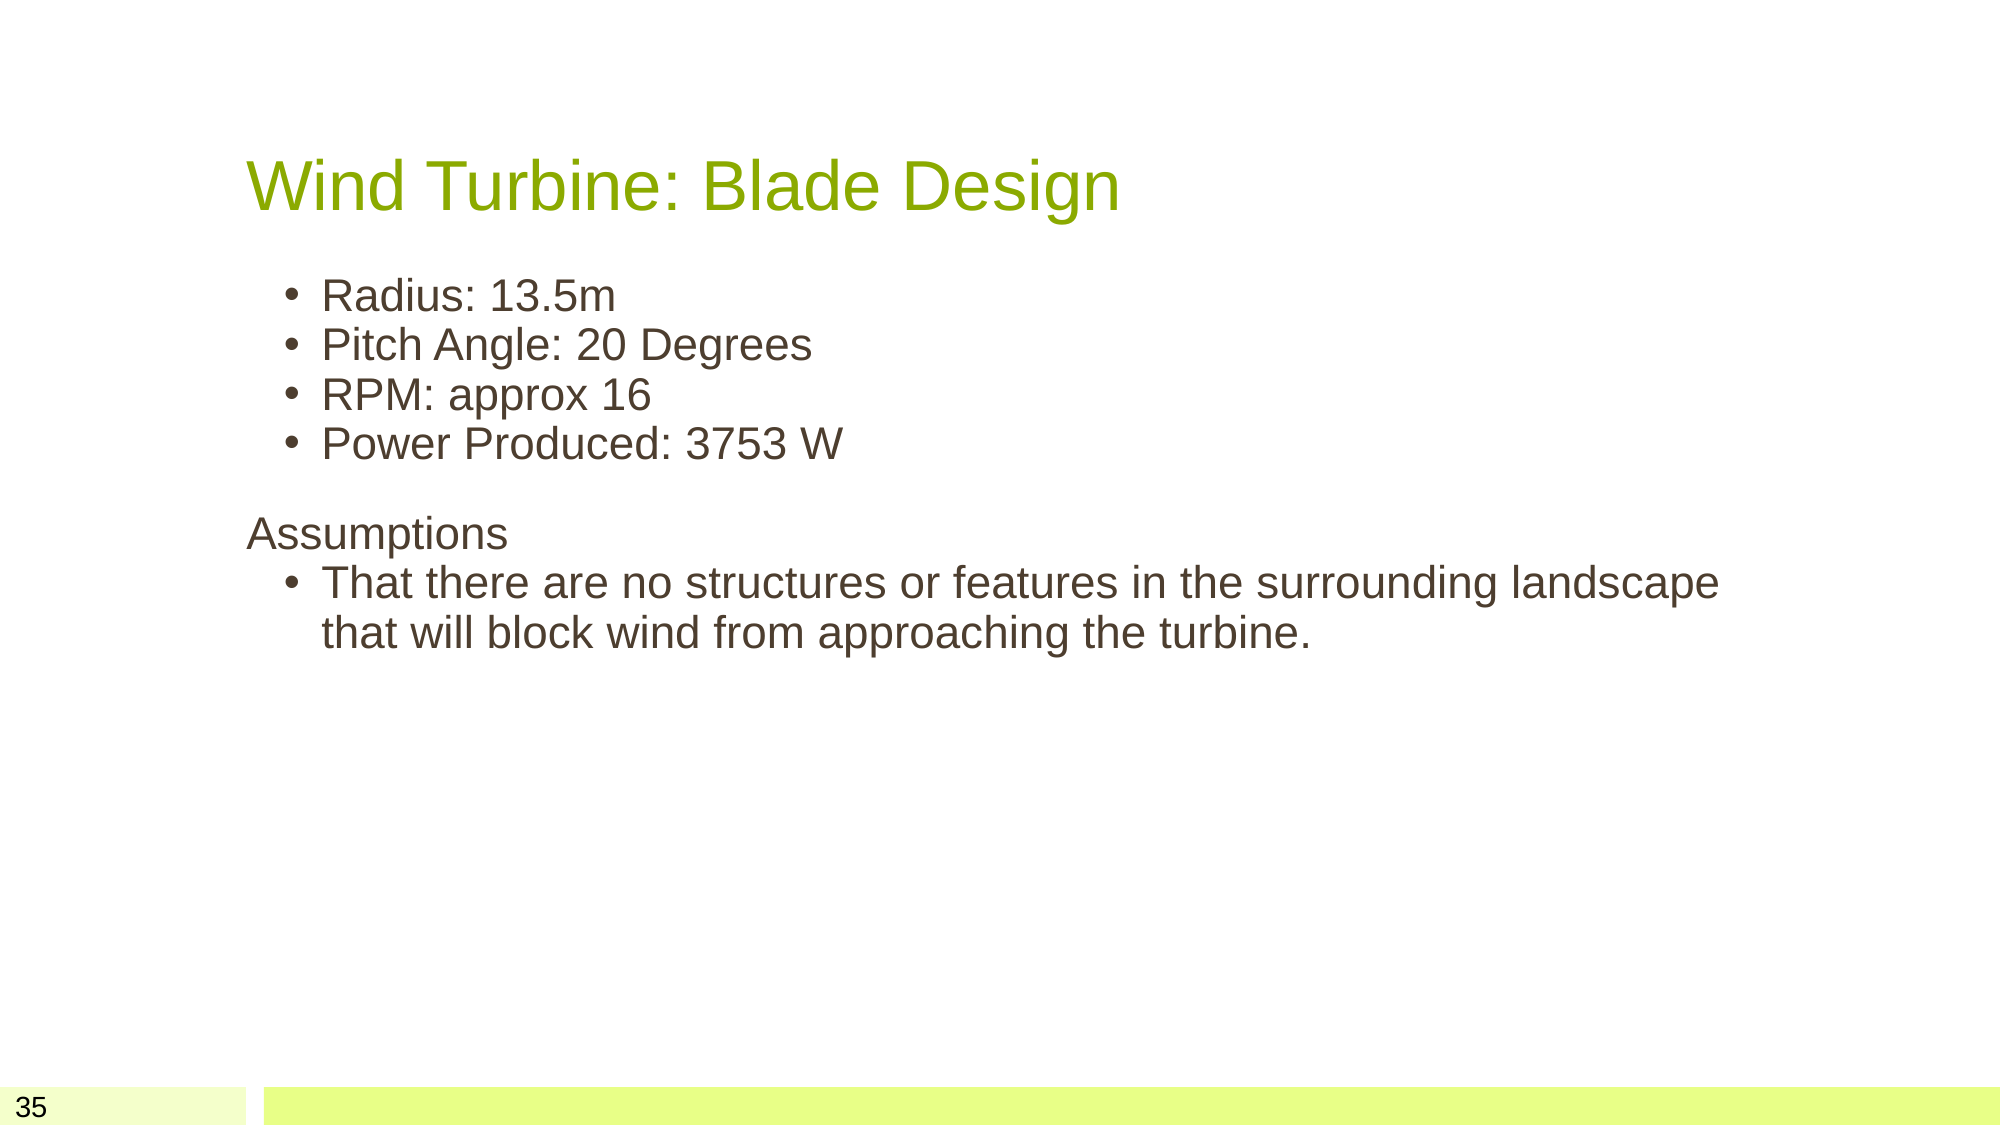

# Wind Turbine: Blade Design
Radius: 13.5m
Pitch Angle: 20 Degrees
RPM: approx 16
Power Produced: 3753 W

Assumptions
That there are no structures or features in the surrounding landscape that will block wind from approaching the turbine.
35